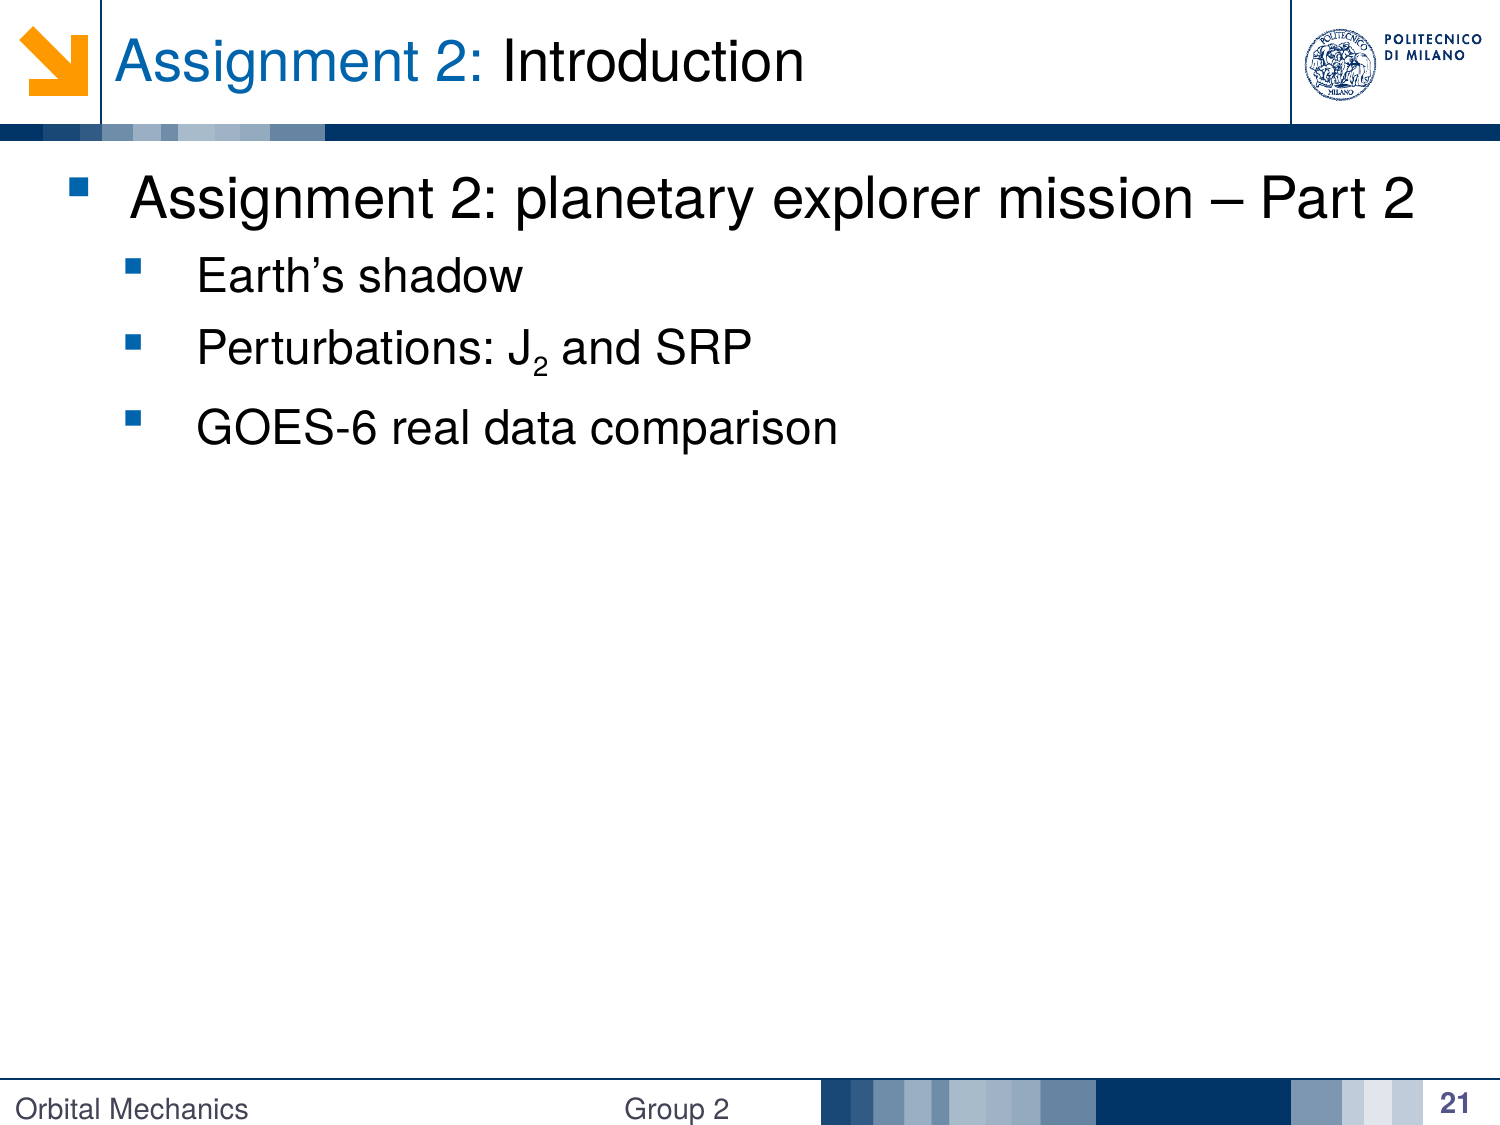

# Assignment 2: Introduction
 Assignment 2: planetary explorer mission – Part 2
Earth’s shadow
Perturbations: J2 and SRP
GOES-6 real data comparison

21
Orbital Mechanics
Group 2